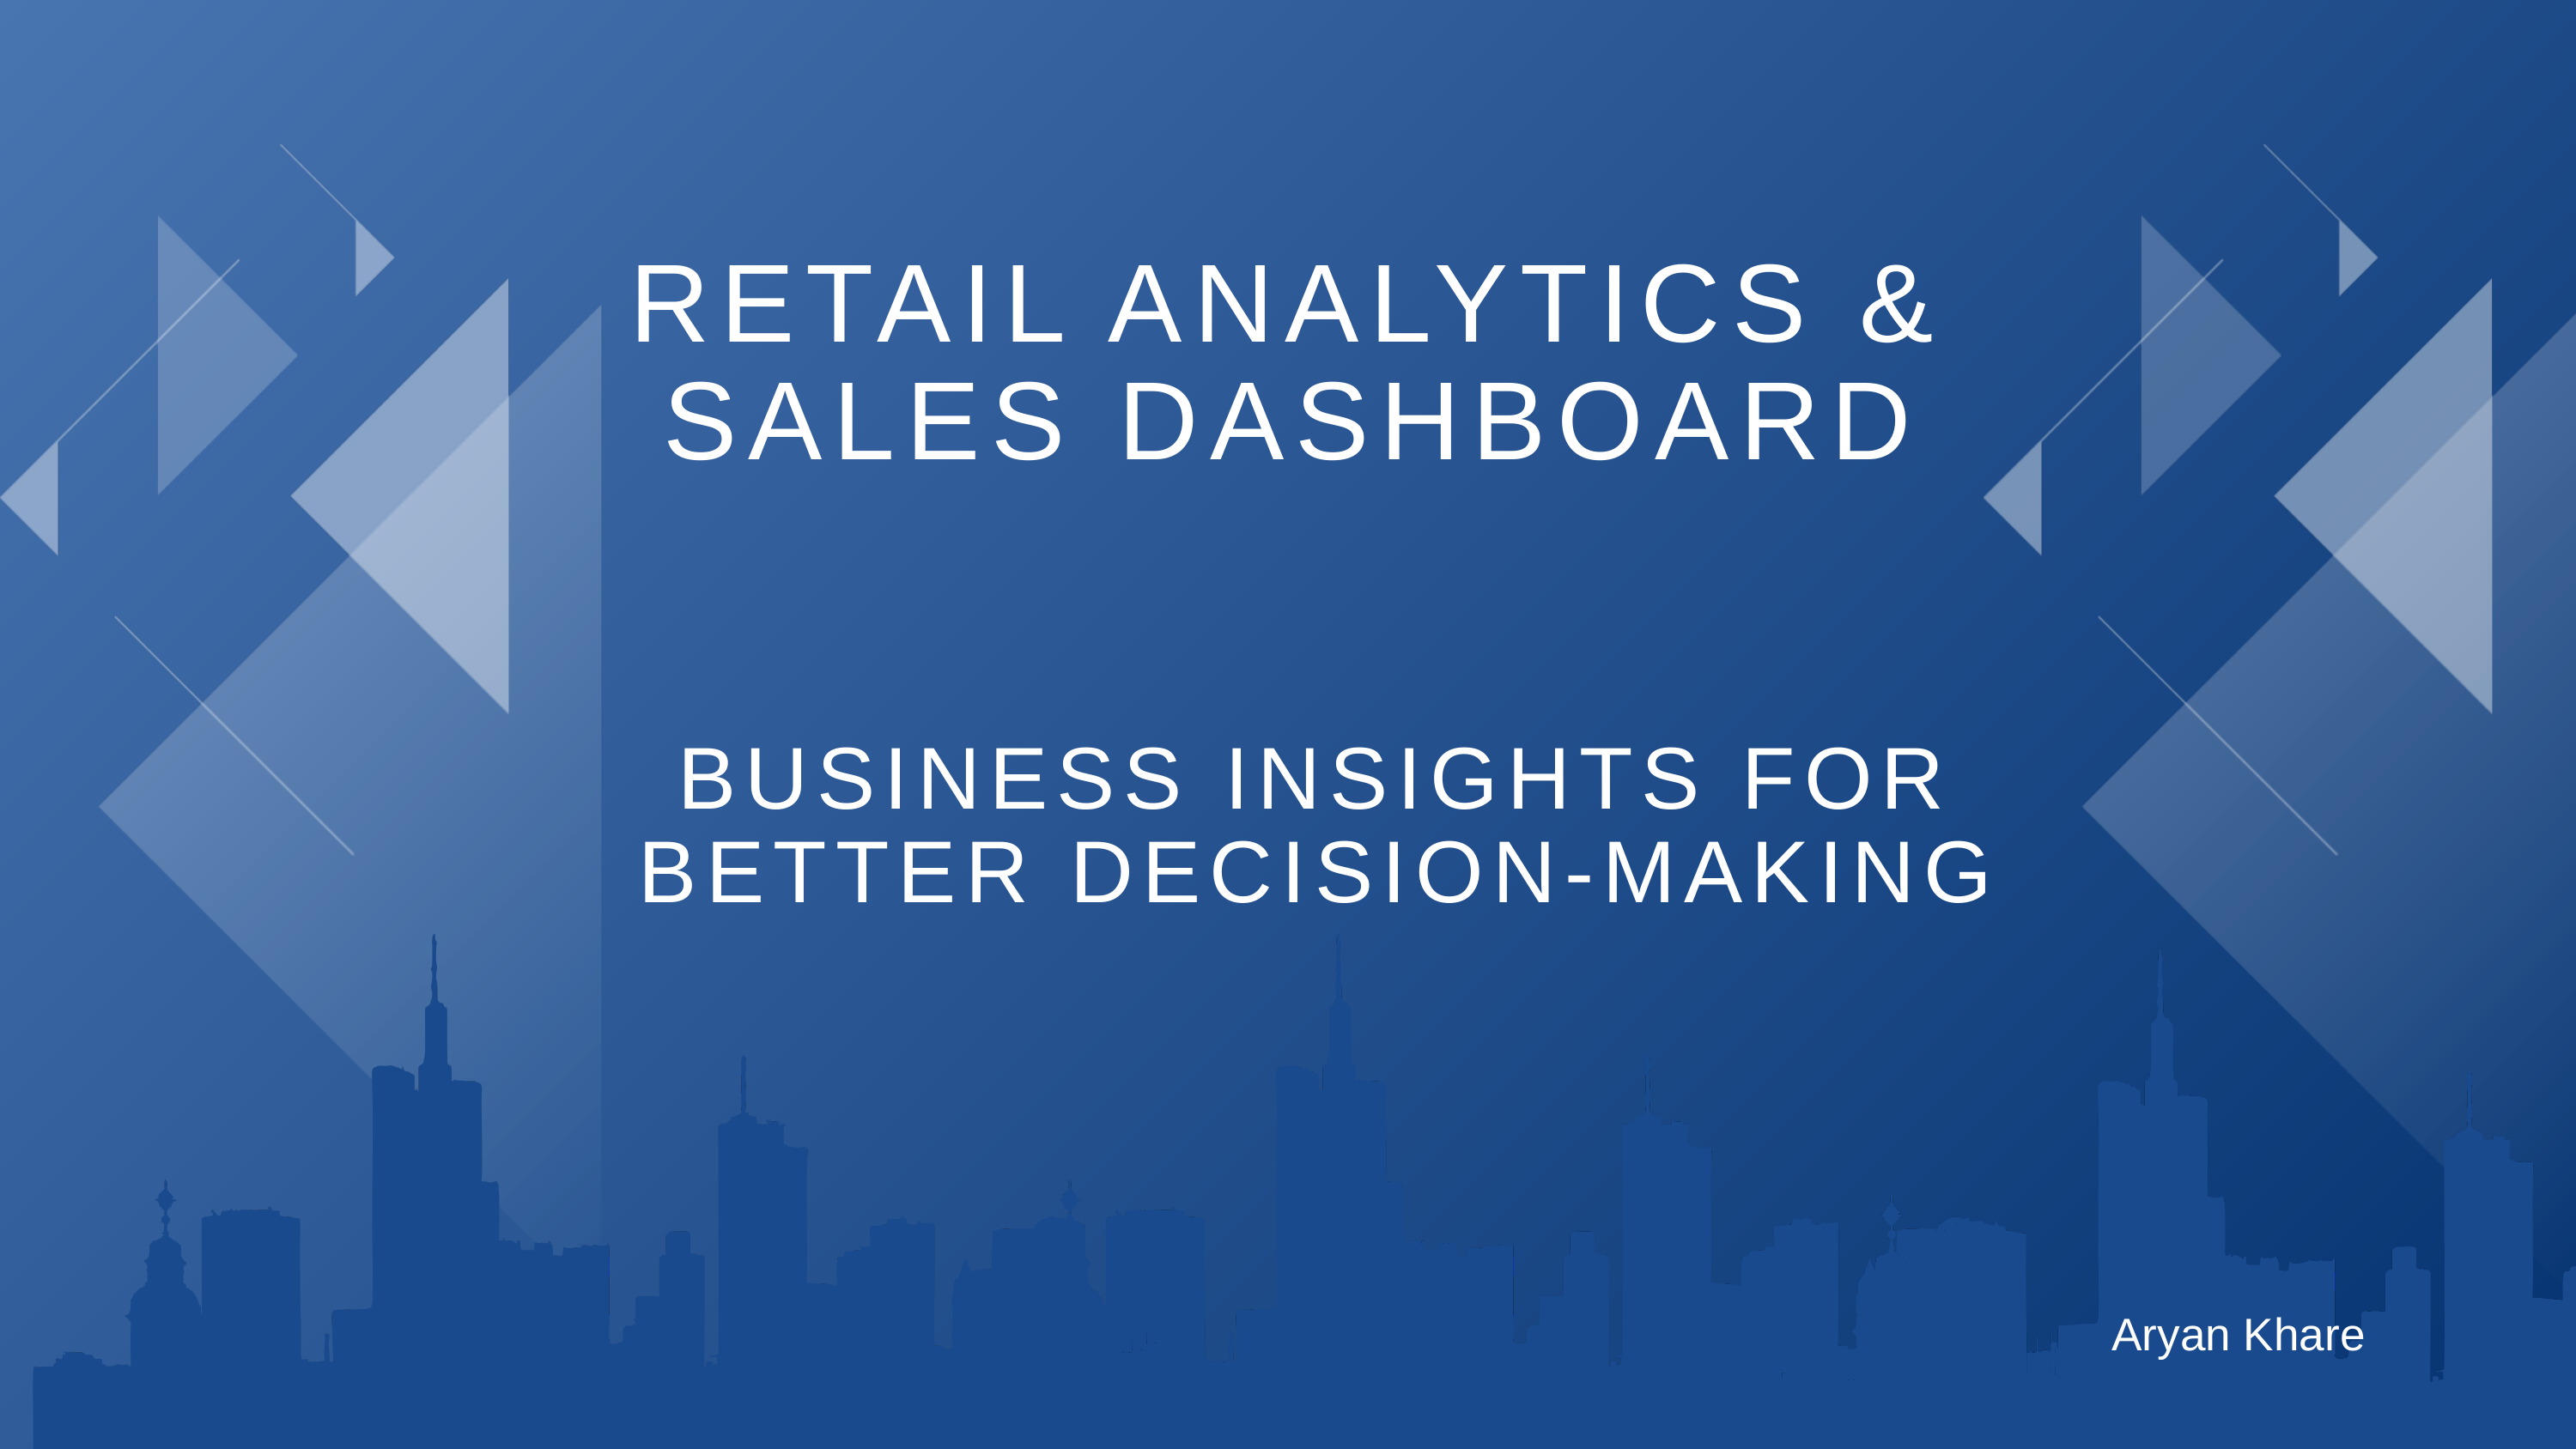

RETAIL ANALYTICS & SALES DASHBOARD
BUSINESS INSIGHTS FOR BETTER DECISION-MAKING

Aryan Khare